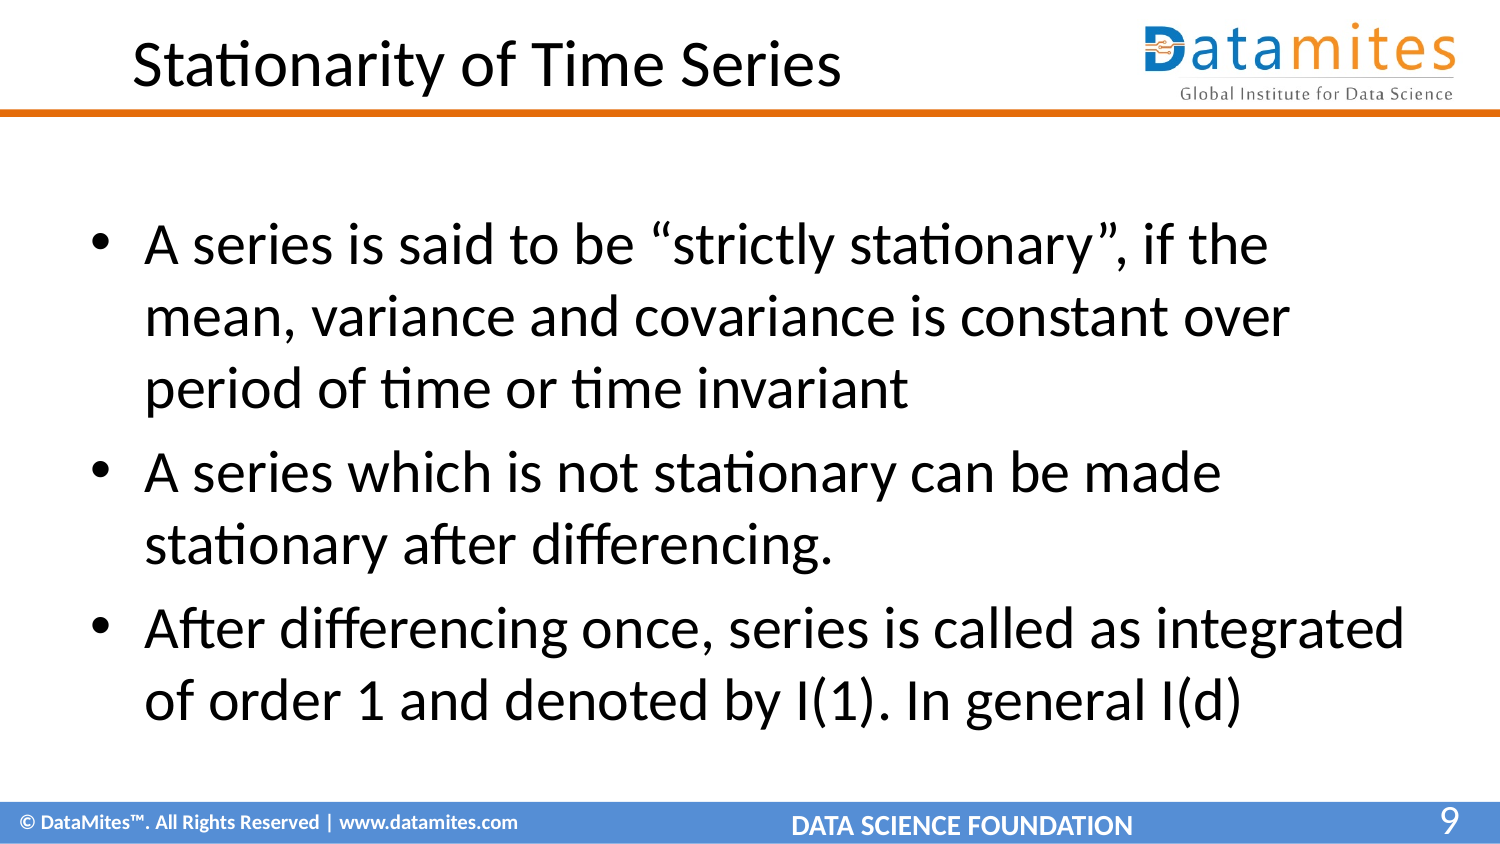

# Stationarity of Time Series
A series is said to be “strictly stationary”, if the mean, variance and covariance is constant over period of time or time invariant
A series which is not stationary can be made stationary after differencing.
After differencing once, series is called as integrated of order 1 and denoted by I(1). In general I(d)
9
DATA SCIENCE FOUNDATION